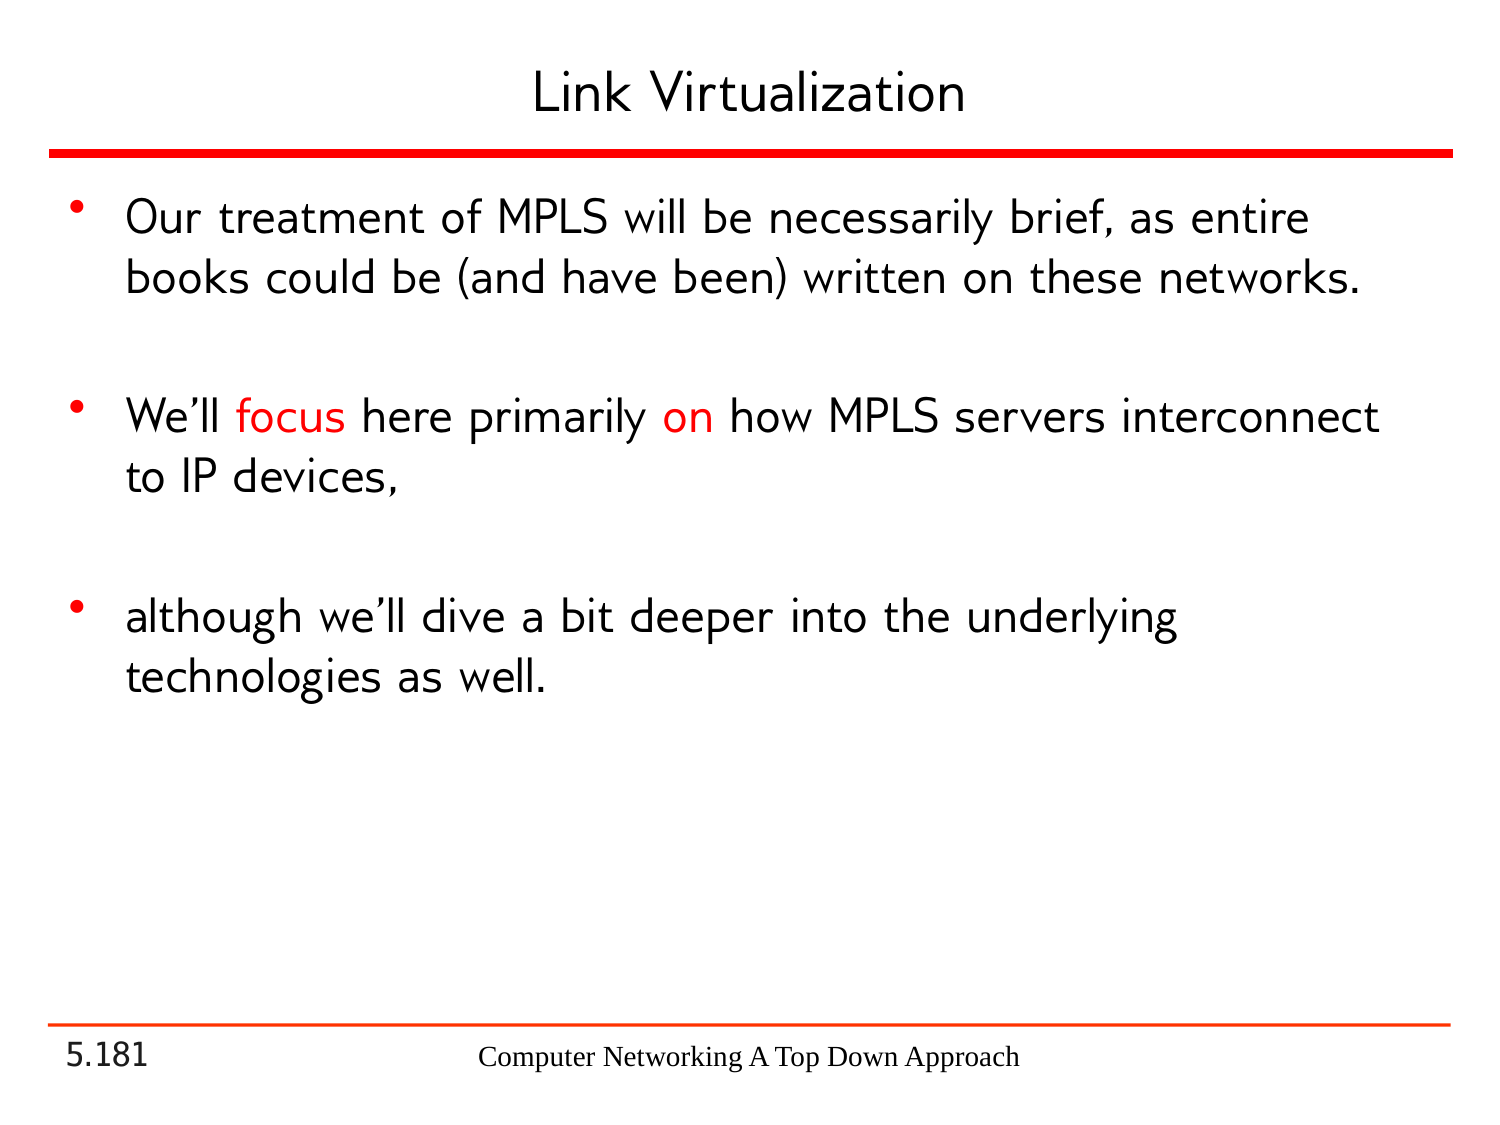

# Link Virtualization
Our treatment of MPLS will be necessarily brief, as entire books could be (and have been) written on these networks.

We’ll focus here primarily on how MPLS servers interconnect to IP devices,

although we’ll dive a bit deeper into the underlying technologies as well.